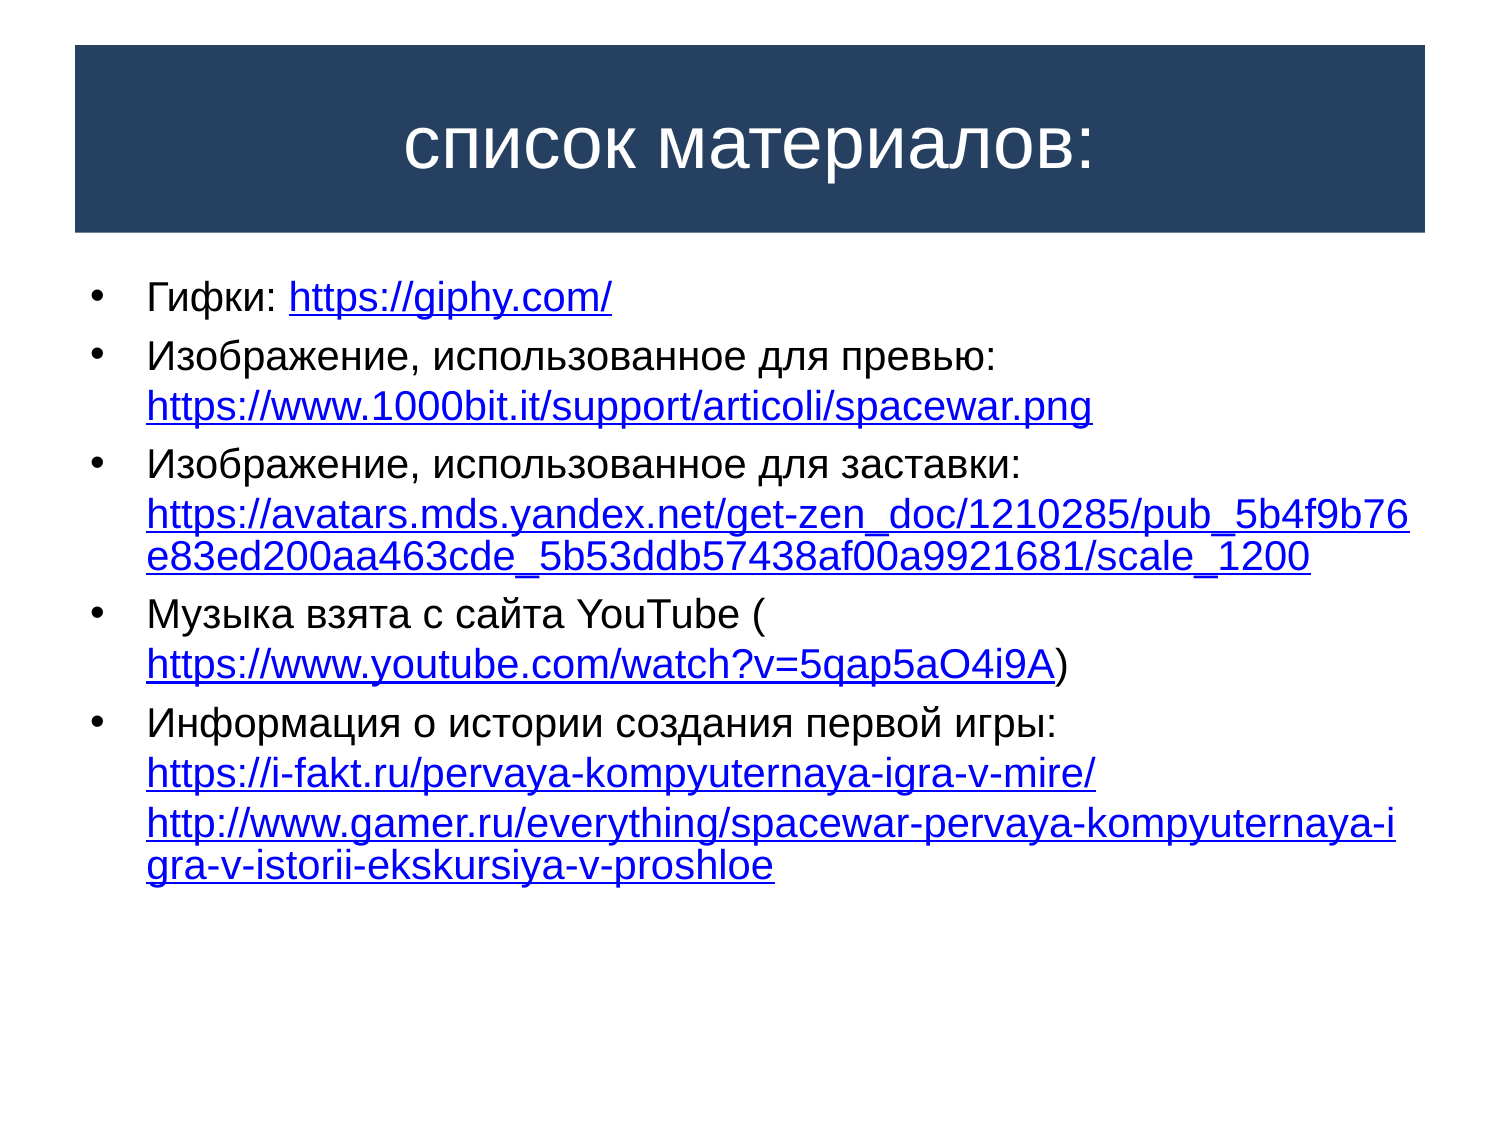

# список материалов:
Гифки: https://giphy.com/
Изображение, использованное для превью: https://www.1000bit.it/support/articoli/spacewar.png
Изображение, использованное для заставки: https://avatars.mds.yandex.net/get-zen_doc/1210285/pub_5b4f9b76e83ed200aa463cde_5b53ddb57438af00a9921681/scale_1200
Музыка взята с сайта YouTube (https://www.youtube.com/watch?v=5qap5aO4i9A)
Информация о истории создания первой игры: https://i-fakt.ru/pervaya-kompyuternaya-igra-v-mire/
http://www.gamer.ru/everything/spacewar-pervaya-kompyuternaya-igra-v-istorii-ekskursiya-v-proshloe